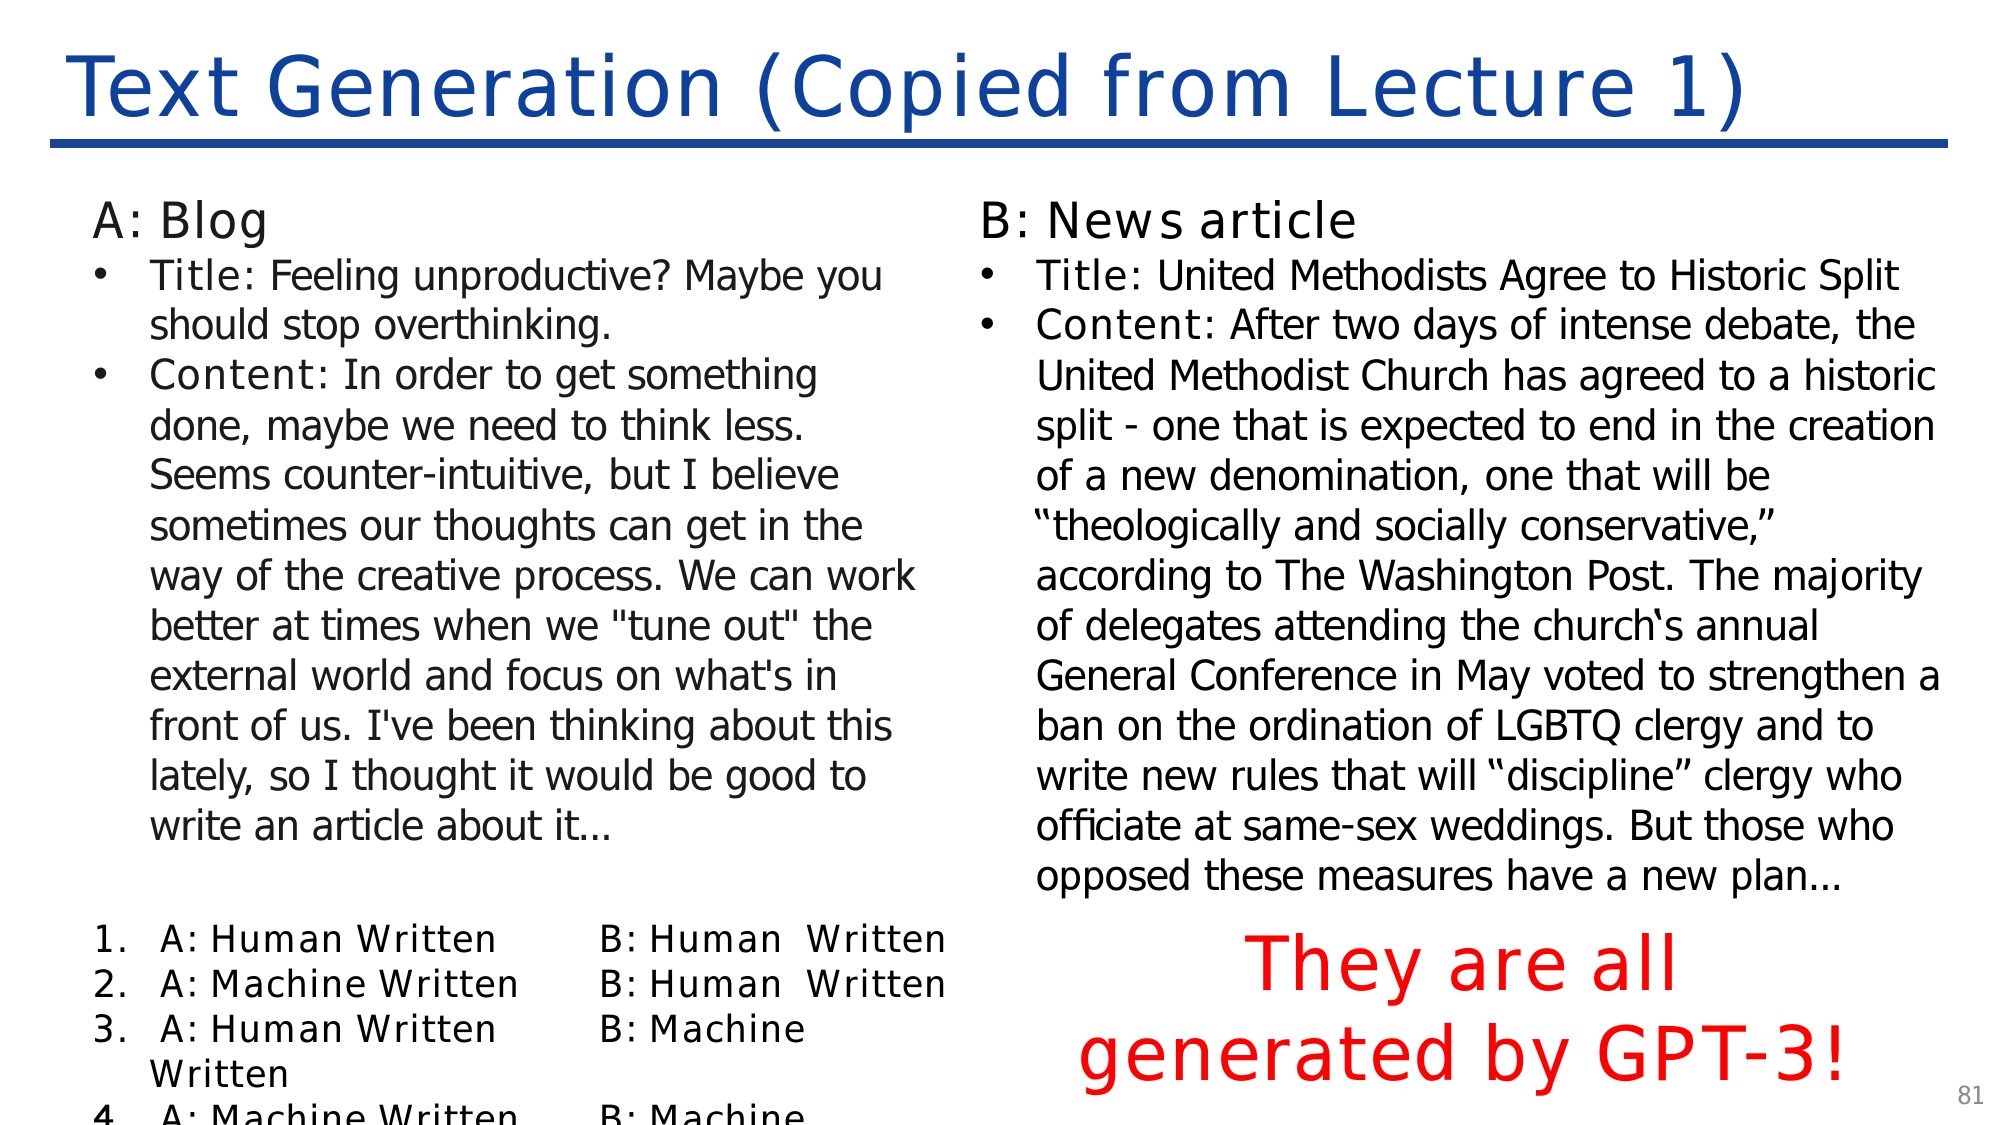

# Text Generation (Copied from Lecture 1)
A: Blog
Title: Feeling unproductive? Maybe you should stop overthinking.
Content: In order to get something done, maybe we need to think less. Seems counter-intuitive, but I believe sometimes our thoughts can get in the way of the creative process. We can work better at times when we "tune out" the external world and focus on what's in front of us. I've been thinking about this lately, so I thought it would be good to write an article about it…
B: News article
Title: United Methodists Agree to Historic Split
Content: After two days of intense debate, the United Methodist Church has agreed to a historic split - one that is expected to end in the creation of a new denomination, one that will be “theologically and socially conservative,” according to The Washington Post. The majority of delegates attending the church‘s annual General Conference in May voted to strengthen a ban on the ordination of LGBTQ clergy and to write new rules that will “discipline” clergy who officiate at same-sex weddings. But those who opposed these measures have a new plan…
They are all generated by GPT-3!
 A: Human Written	B: Human  Written
 A: Machine Written 	B: Human  Written
 A: Human Written 	B: Machine  Written
 A: Machine Written 	B: Machine  Written
81